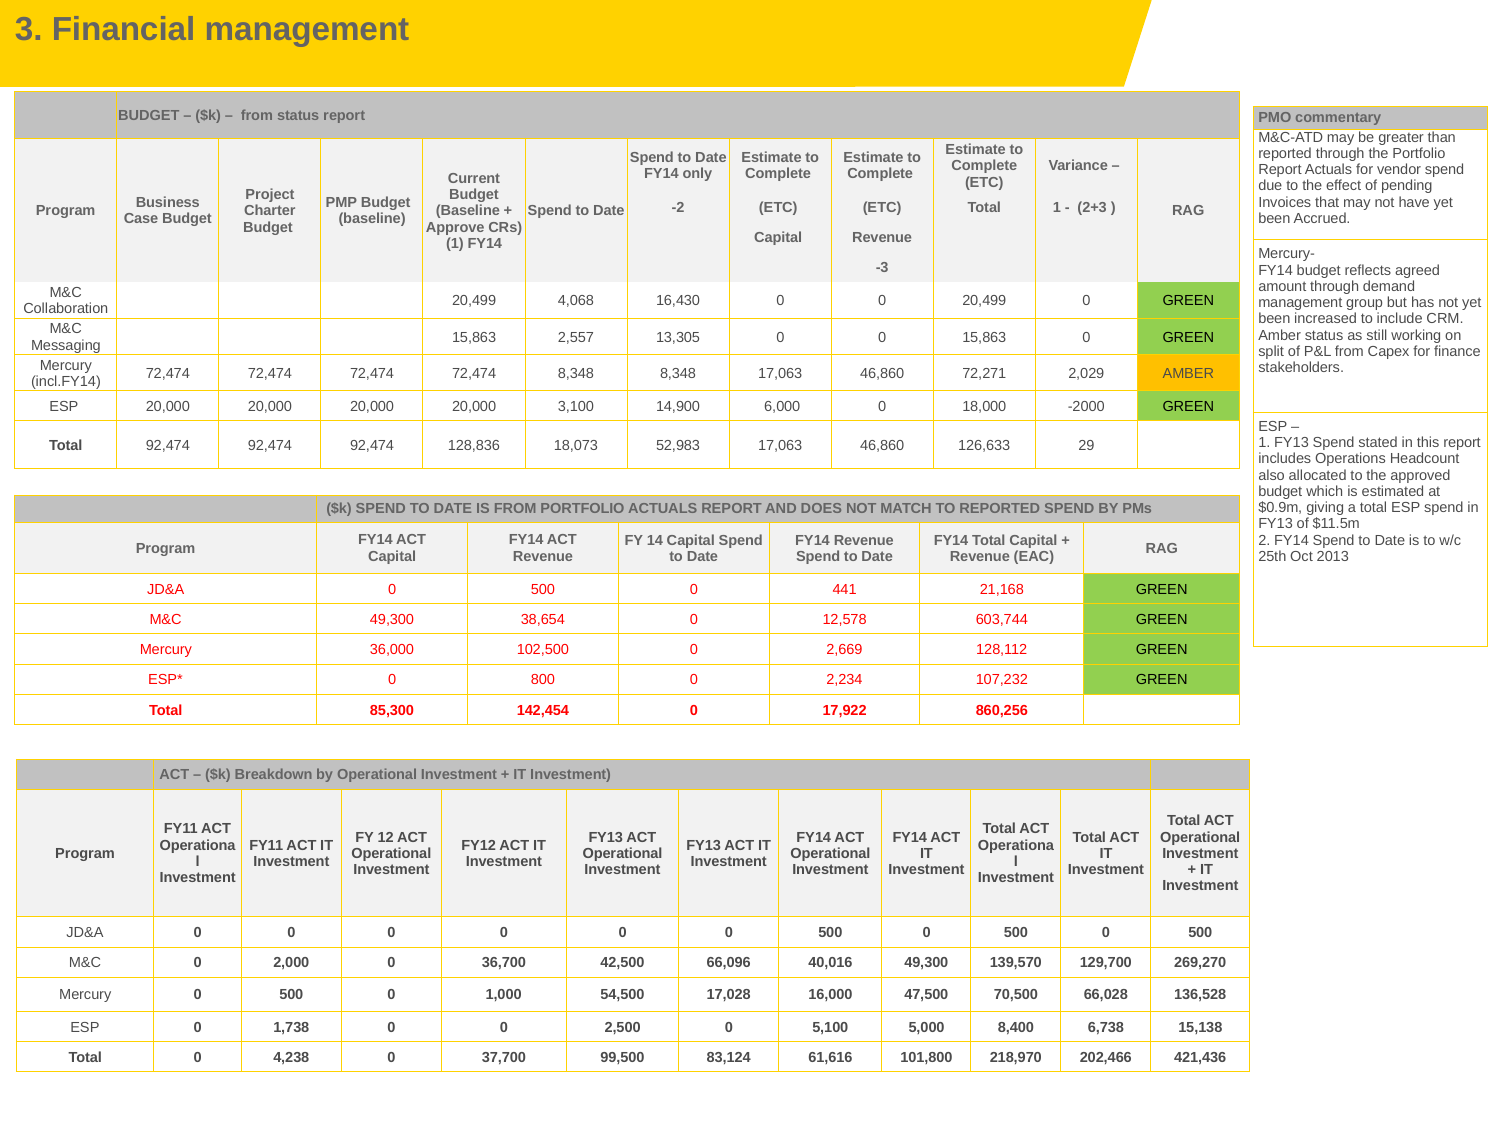

3. Financial management

|  | BUDGET – ($k) – from status report |  |  |  |  |  |  |  |  |  |  |
| --- | --- | --- | --- | --- | --- | --- | --- | --- | --- | --- | --- |
| Program | Business Case Budget | Project Charter Budget | PMP Budget (baseline) | Current Budget (Baseline + Approve CRs) (1) FY14 | Spend to Date | Spend to Date FY14 only | Estimate to Complete | Estimate to Complete | Estimate to Complete (ETC) | Variance – | RAG |
|  |  |  |  |  |  | -2 | (ETC) | (ETC) | Total | 1 - (2+3 ) |  |
|  |  |  |  |  |  |  | Capital | Revenue |  |  |  |
|  |  |  |  |  |  |  |  | -3 |  |  |  |
| M&C Collaboration |  |  |  | 20,499 | 4,068 | 16,430 | 0 | 0 | 20,499 | 0 | GREEN |
| M&C Messaging |  |  |  | 15,863 | 2,557 | 13,305 | 0 | 0 | 15,863 | 0 | GREEN |
| Mercury (incl.FY14) | 72,474 | 72,474 | 72,474 | 72,474 | 8,348 | 8,348 | 17,063 | 46,860 | 72,271 | 2,029 | AMBER |
| ESP | 20,000 | 20,000 | 20,000 | 20,000 | 3,100 | 14,900 | 6,000 | 0 | 18,000 | -2000 | GREEN |
| Total | 92,474 | 92,474 | 92,474 | 128,836 | 18,073 | 52,983 | 17,063 | 46,860 | 126,633 | 29 |  |
| PMO commentary |
| --- |
| M&C-ATD may be greater than reported through the Portfolio Report Actuals for vendor spend due to the effect of pending Invoices that may not have yet been Accrued. |
| Mercury-   FY14 budget reflects agreed amount through demand management group but has not yet been increased to include CRM. Amber status as still working on split of P&L from Capex for finance stakeholders. |
| ESP – 1. FY13 Spend stated in this report includes Operations Headcount also allocated to the approved budget which is estimated at $0.9m, giving a total ESP spend in FY13 of $11.5m 2. FY14 Spend to Date is to w/c 25th Oct 2013 |
|  | ($k) SPEND TO DATE IS FROM PORTFOLIO ACTUALS REPORT AND DOES NOT MATCH TO REPORTED SPEND BY PMs |  |  |  |  |  |
| --- | --- | --- | --- | --- | --- | --- |
| Program | FY14 ACT Capital | FY14 ACT Revenue | FY 14 Capital Spend to Date | FY14 Revenue Spend to Date | FY14 Total Capital + Revenue (EAC) | RAG |
| JD&A | 0 | 500 | 0 | 441 | 21,168 | GREEN |
| M&C | 49,300 | 38,654 | 0 | 12,578 | 603,744 | GREEN |
| Mercury | 36,000 | 102,500 | 0 | 2,669 | 128,112 | GREEN |
| ESP\* | 0 | 800 | 0 | 2,234 | 107,232 | GREEN |
| Total | 85,300 | 142,454 | 0 | 17,922 | 860,256 |  |
|  | ACT – ($k) Breakdown by Operational Investment + IT Investment) |  |  |  |  |  |  |  |  |  |  |
| --- | --- | --- | --- | --- | --- | --- | --- | --- | --- | --- | --- |
| Program | FY11 ACT Operational Investment | FY11 ACT IT Investment | FY 12 ACT Operational Investment | FY12 ACT IT Investment | FY13 ACT Operational Investment | FY13 ACT IT Investment | FY14 ACT Operational Investment | FY14 ACT IT Investment | Total ACT Operational Investment | Total ACT IT Investment | Total ACT Operational Investment + IT Investment |
| JD&A | 0 | 0 | 0 | 0 | 0 | 0 | 500 | 0 | 500 | 0 | 500 |
| M&C | 0 | 2,000 | 0 | 36,700 | 42,500 | 66,096 | 40,016 | 49,300 | 139,570 | 129,700 | 269,270 |
| Mercury | 0 | 500 | 0 | 1,000 | 54,500 | 17,028 | 16,000 | 47,500 | 70,500 | 66,028 | 136,528 |
| ESP | 0 | 1,738 | 0 | 0 | 2,500 | 0 | 5,100 | 5,000 | 8,400 | 6,738 | 15,138 |
| Total | 0 | 4,238 | 0 | 37,700 | 99,500 | 83,124 | 61,616 | 101,800 | 218,970 | 202,466 | 421,436 |